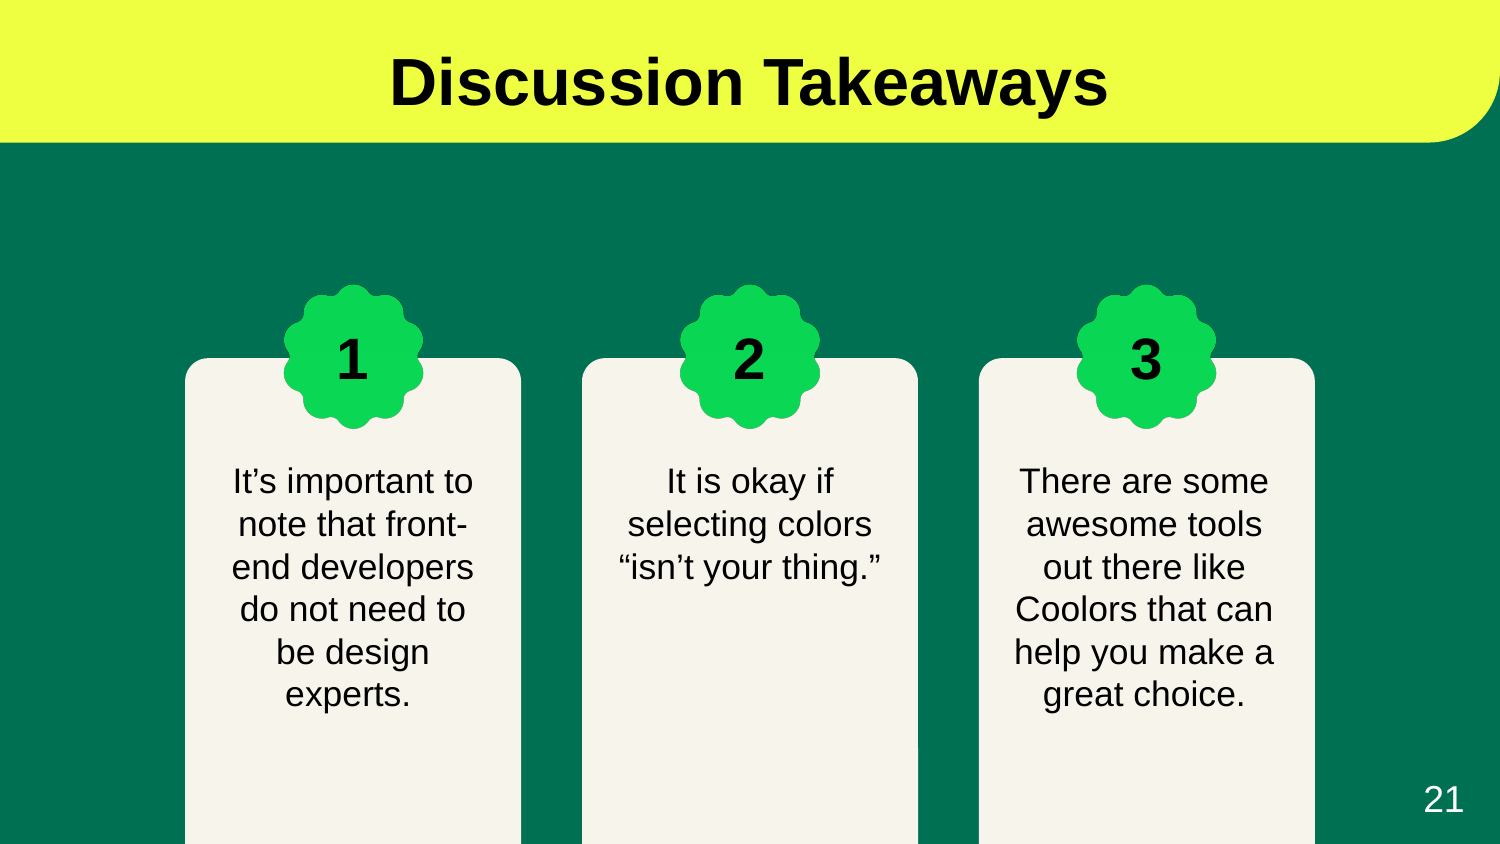

# Discussion Takeaways
It’s important to note that front-end developers do not need to be design experts.
It is okay if selecting colors “isn’t your thing.”
There are some awesome tools out there like Coolors that can help you make a great choice.